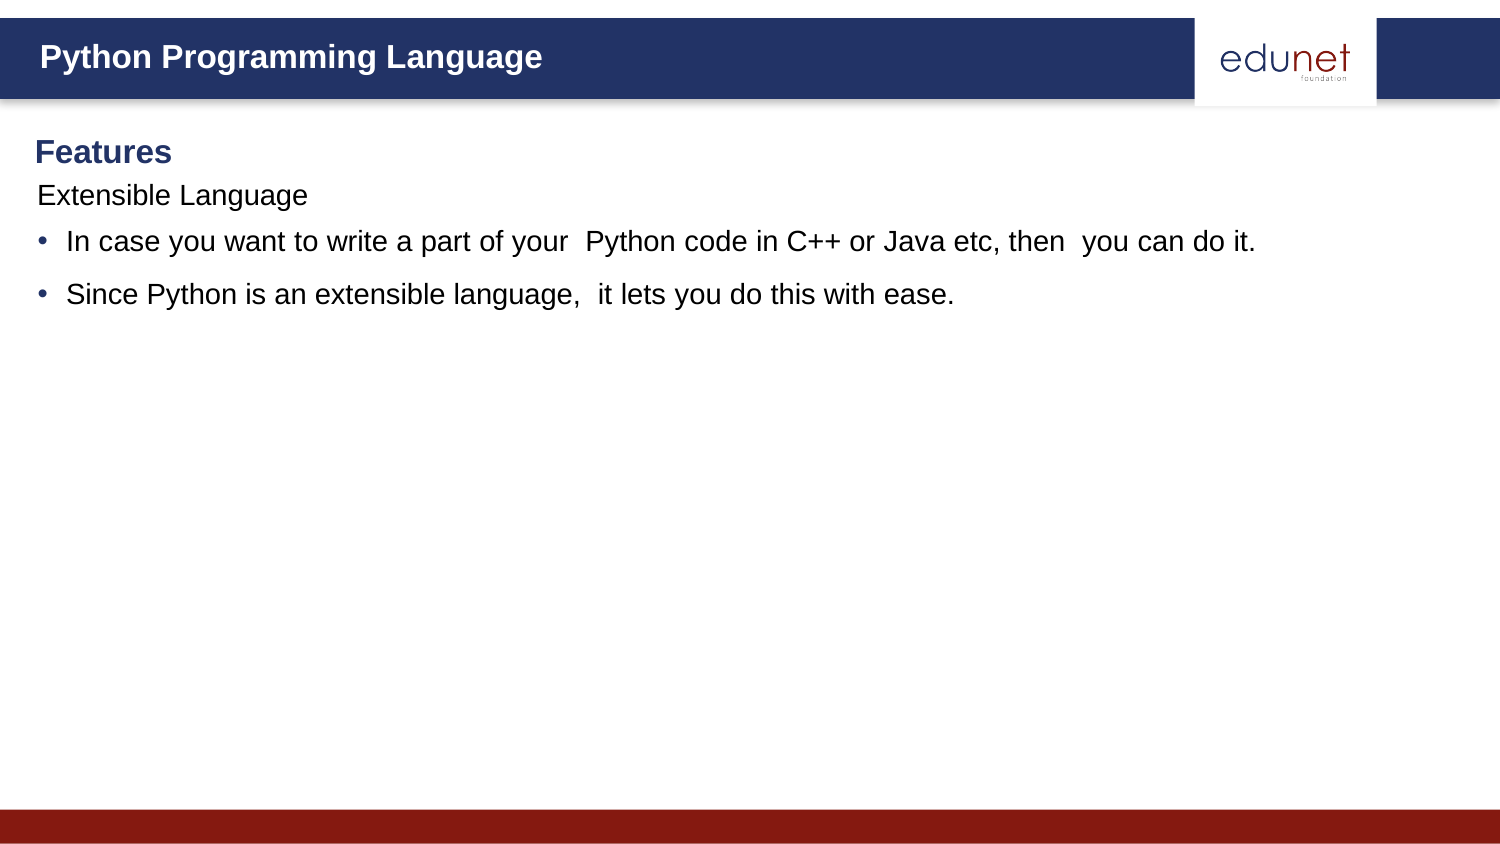

# Features
Extensible Language
In case you want to write a part of your  Python code in C++ or Java etc, then  you can do it.
Since Python is an extensible language,  it lets you do this with ease.